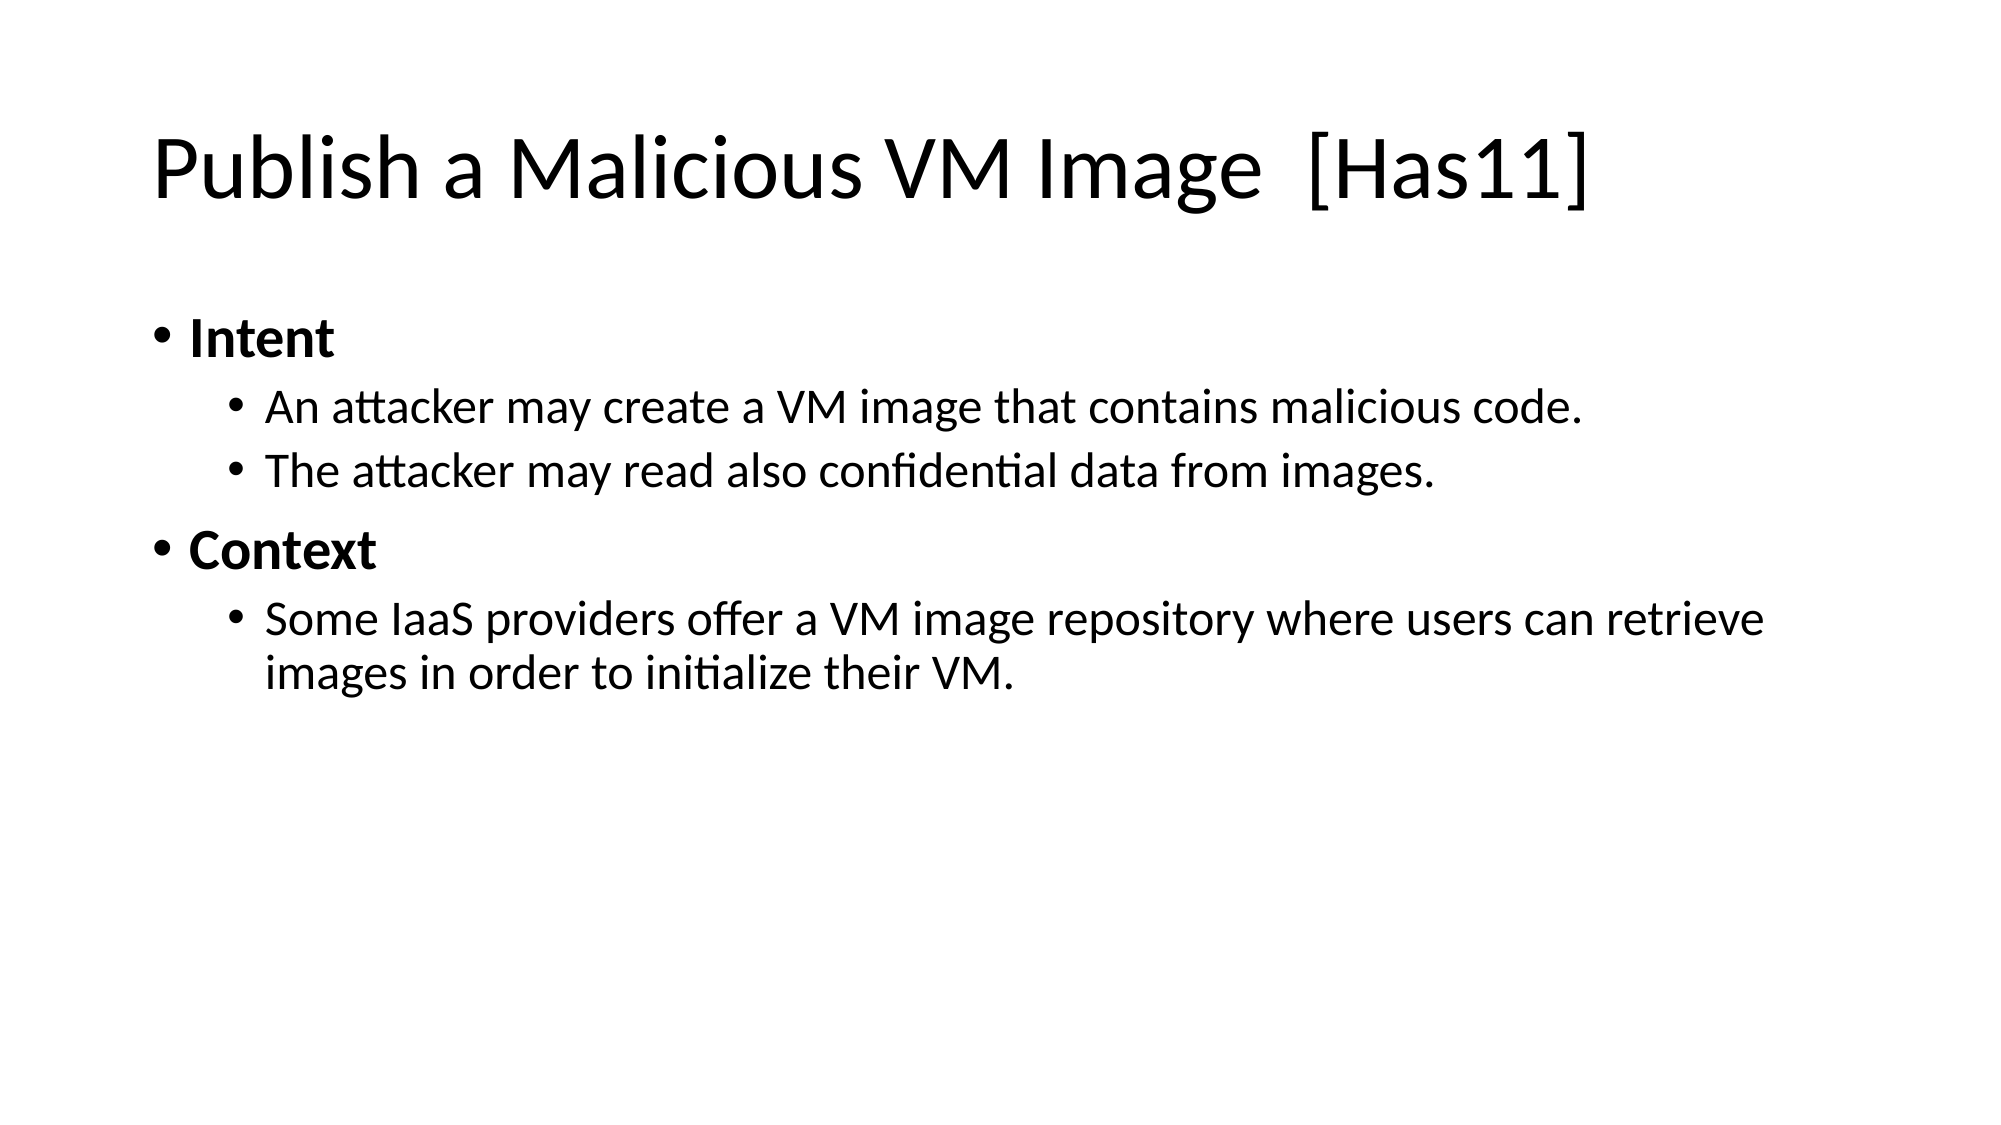

# Publish a Malicious VM Image  [Has11]
Intent
An attacker may create a VM image that contains malicious code.
The attacker may read also confidential data from images.
Context
Some IaaS providers offer a VM image repository where users can retrieve images in order to initialize their VM.